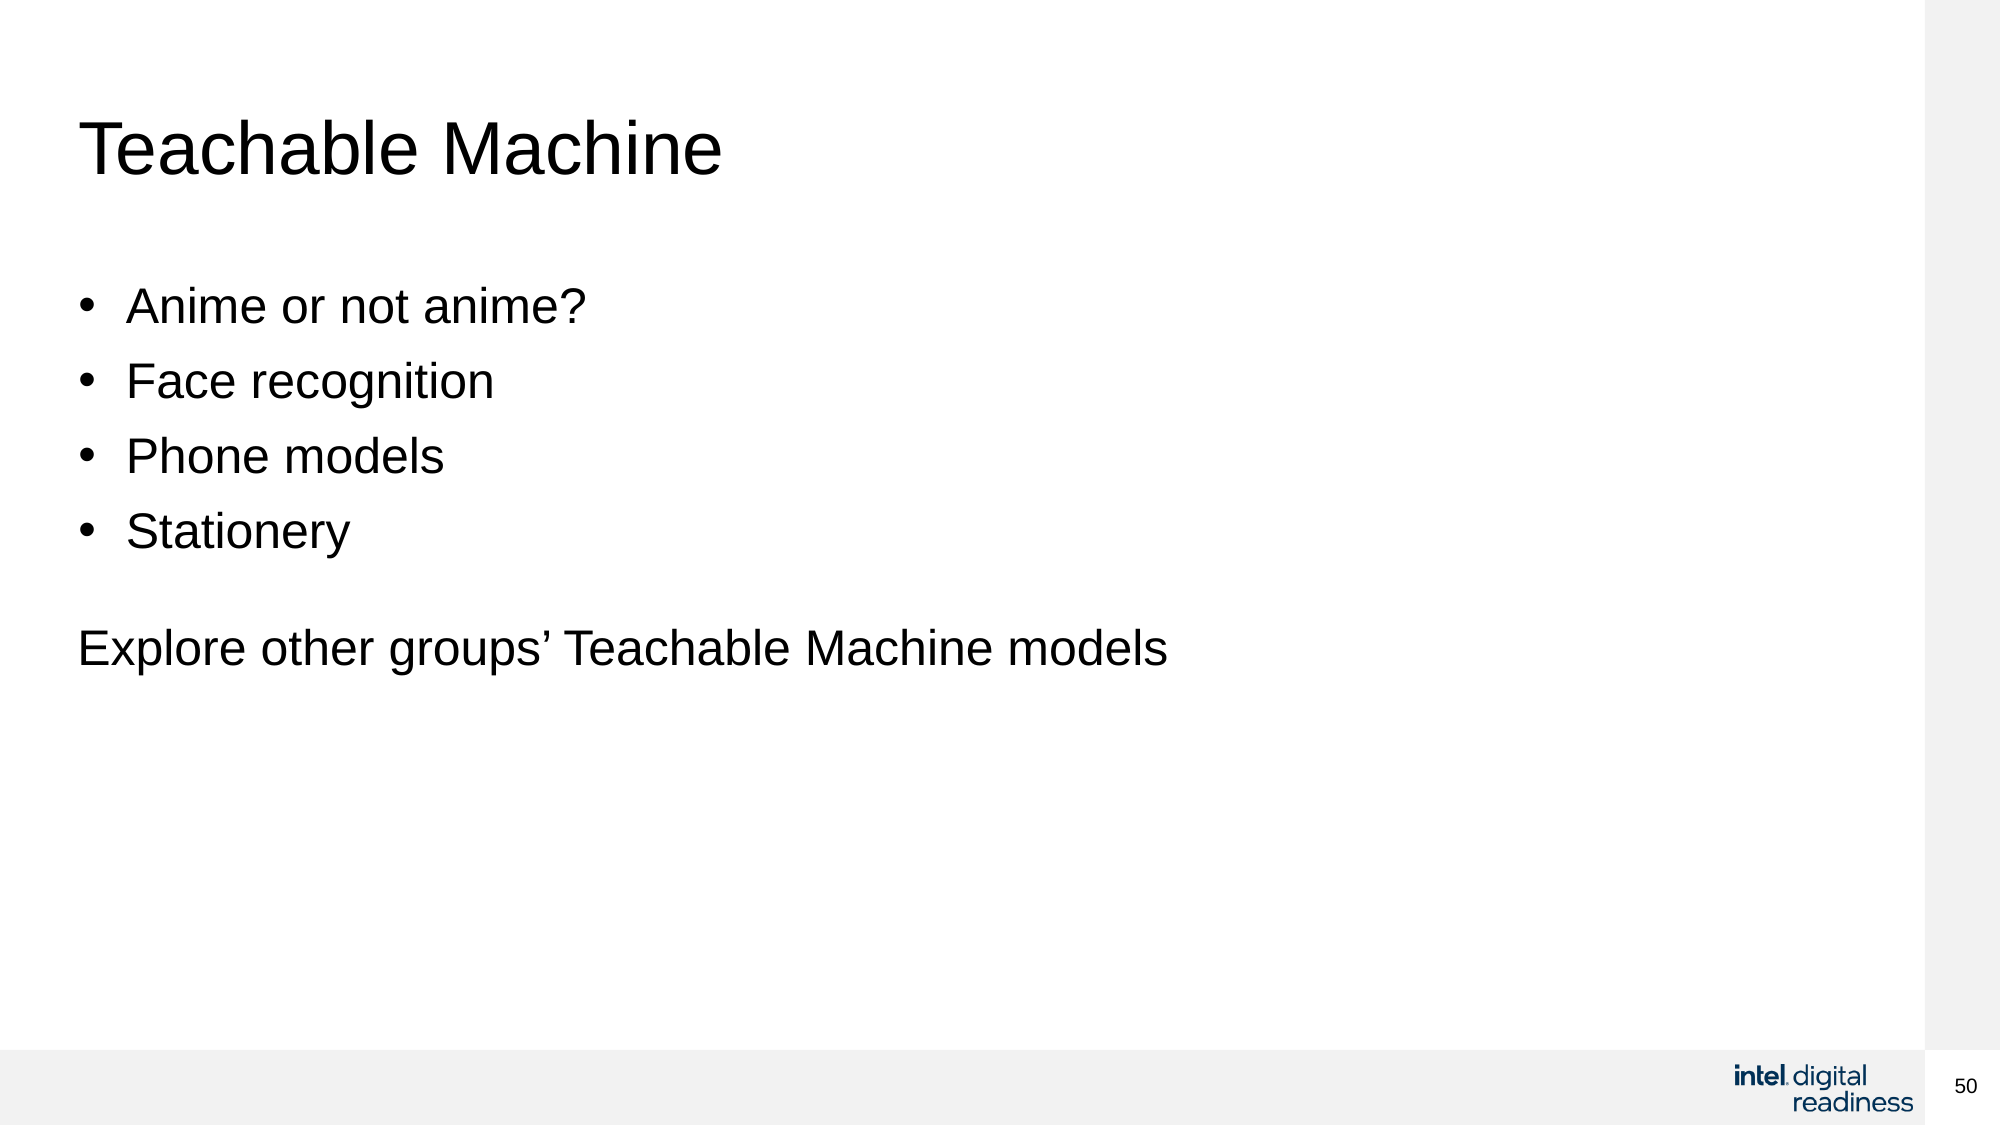

# Teachable Machine
Anime or not anime?
Face recognition
Phone models
Stationery

Explore other groups’ Teachable Machine models
50